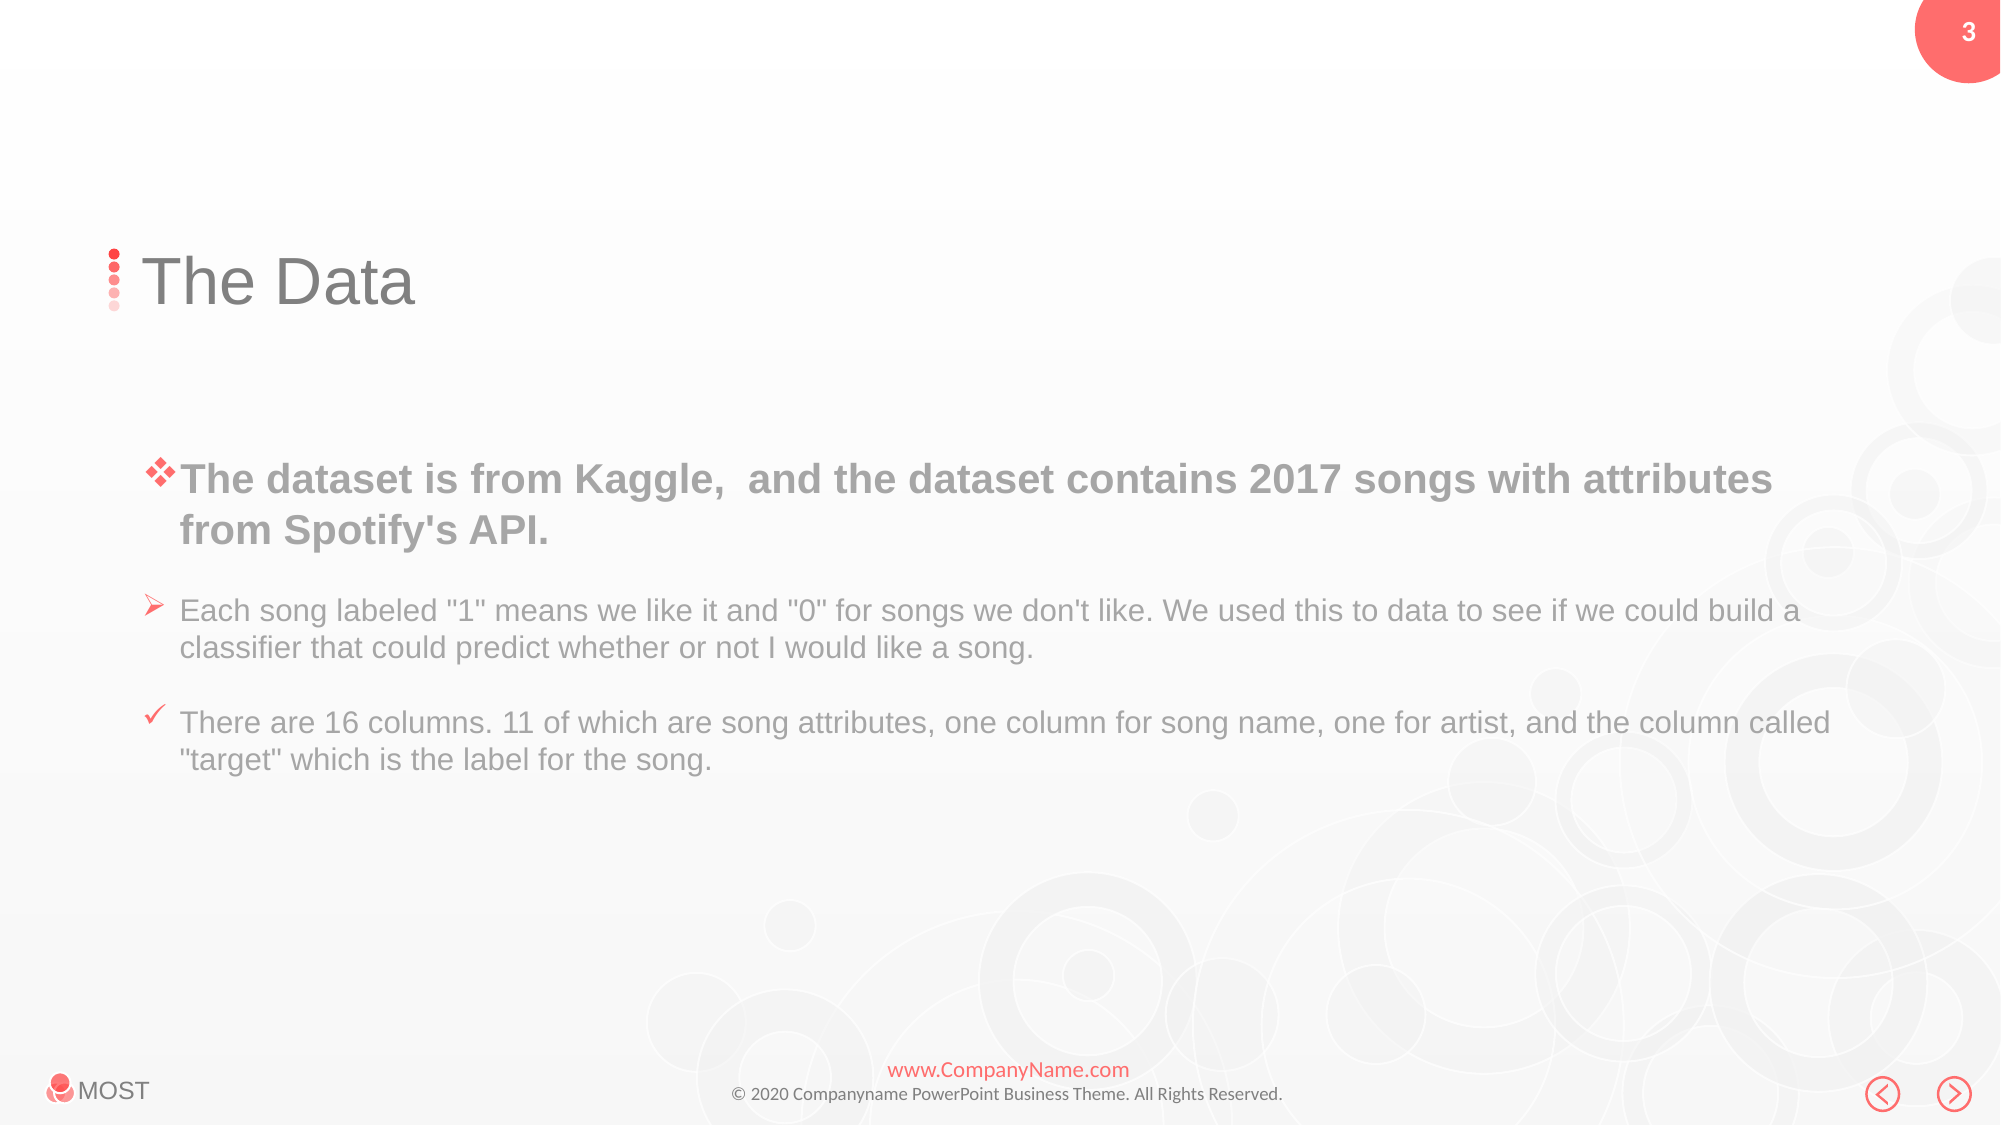

The Data
The dataset is from Kaggle,  and the dataset contains 2017 songs with attributes from Spotify's API.

Each song labeled "1" means we like it and "0" for songs we don't like. We used this to data to see if we could build a classifier that could predict whether or not I would like a song.

There are 16 columns. 11 of which are song attributes, one column for song name, one for artist, and the column called "target" which is the label for the song.